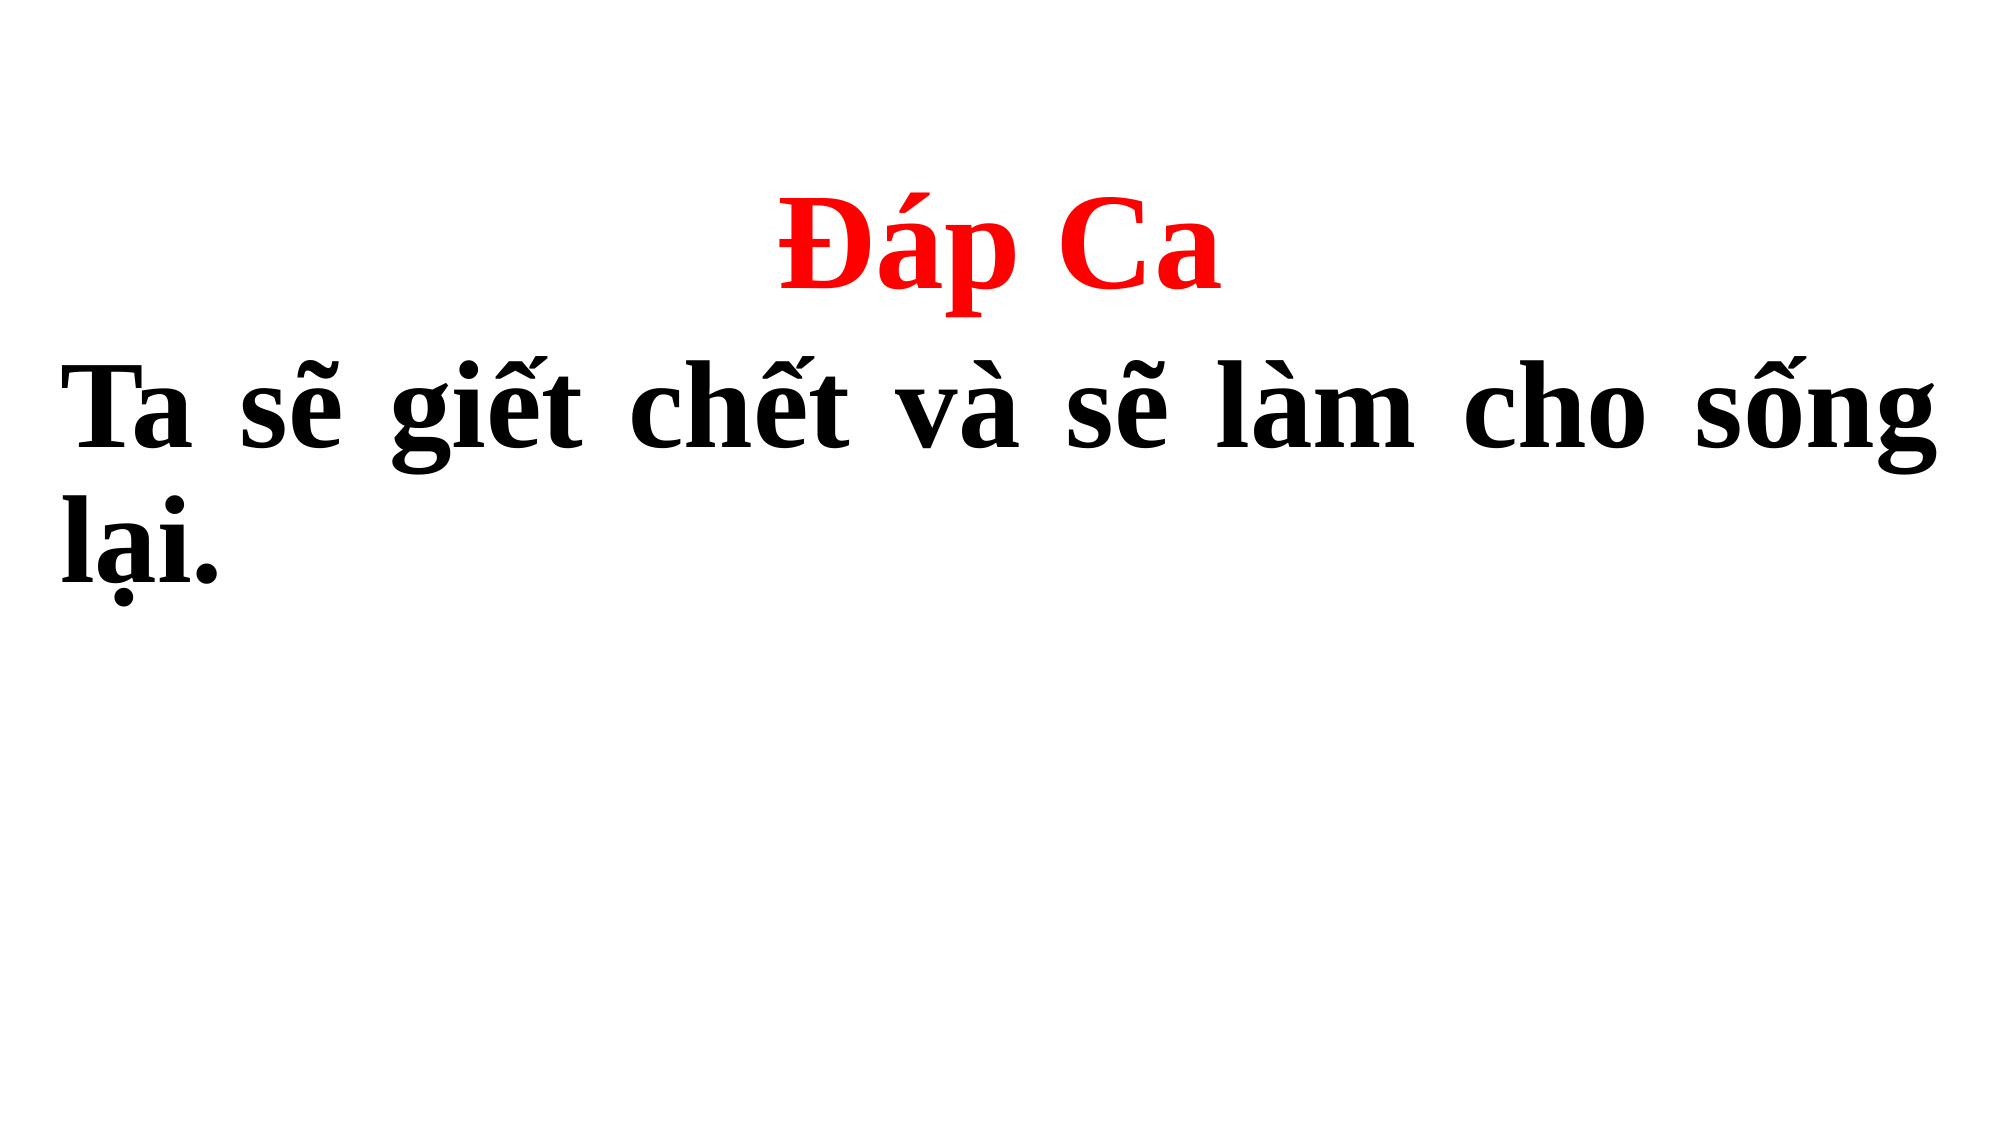

Đáp Ca
Ta sẽ giết chết và sẽ làm cho sống lại.